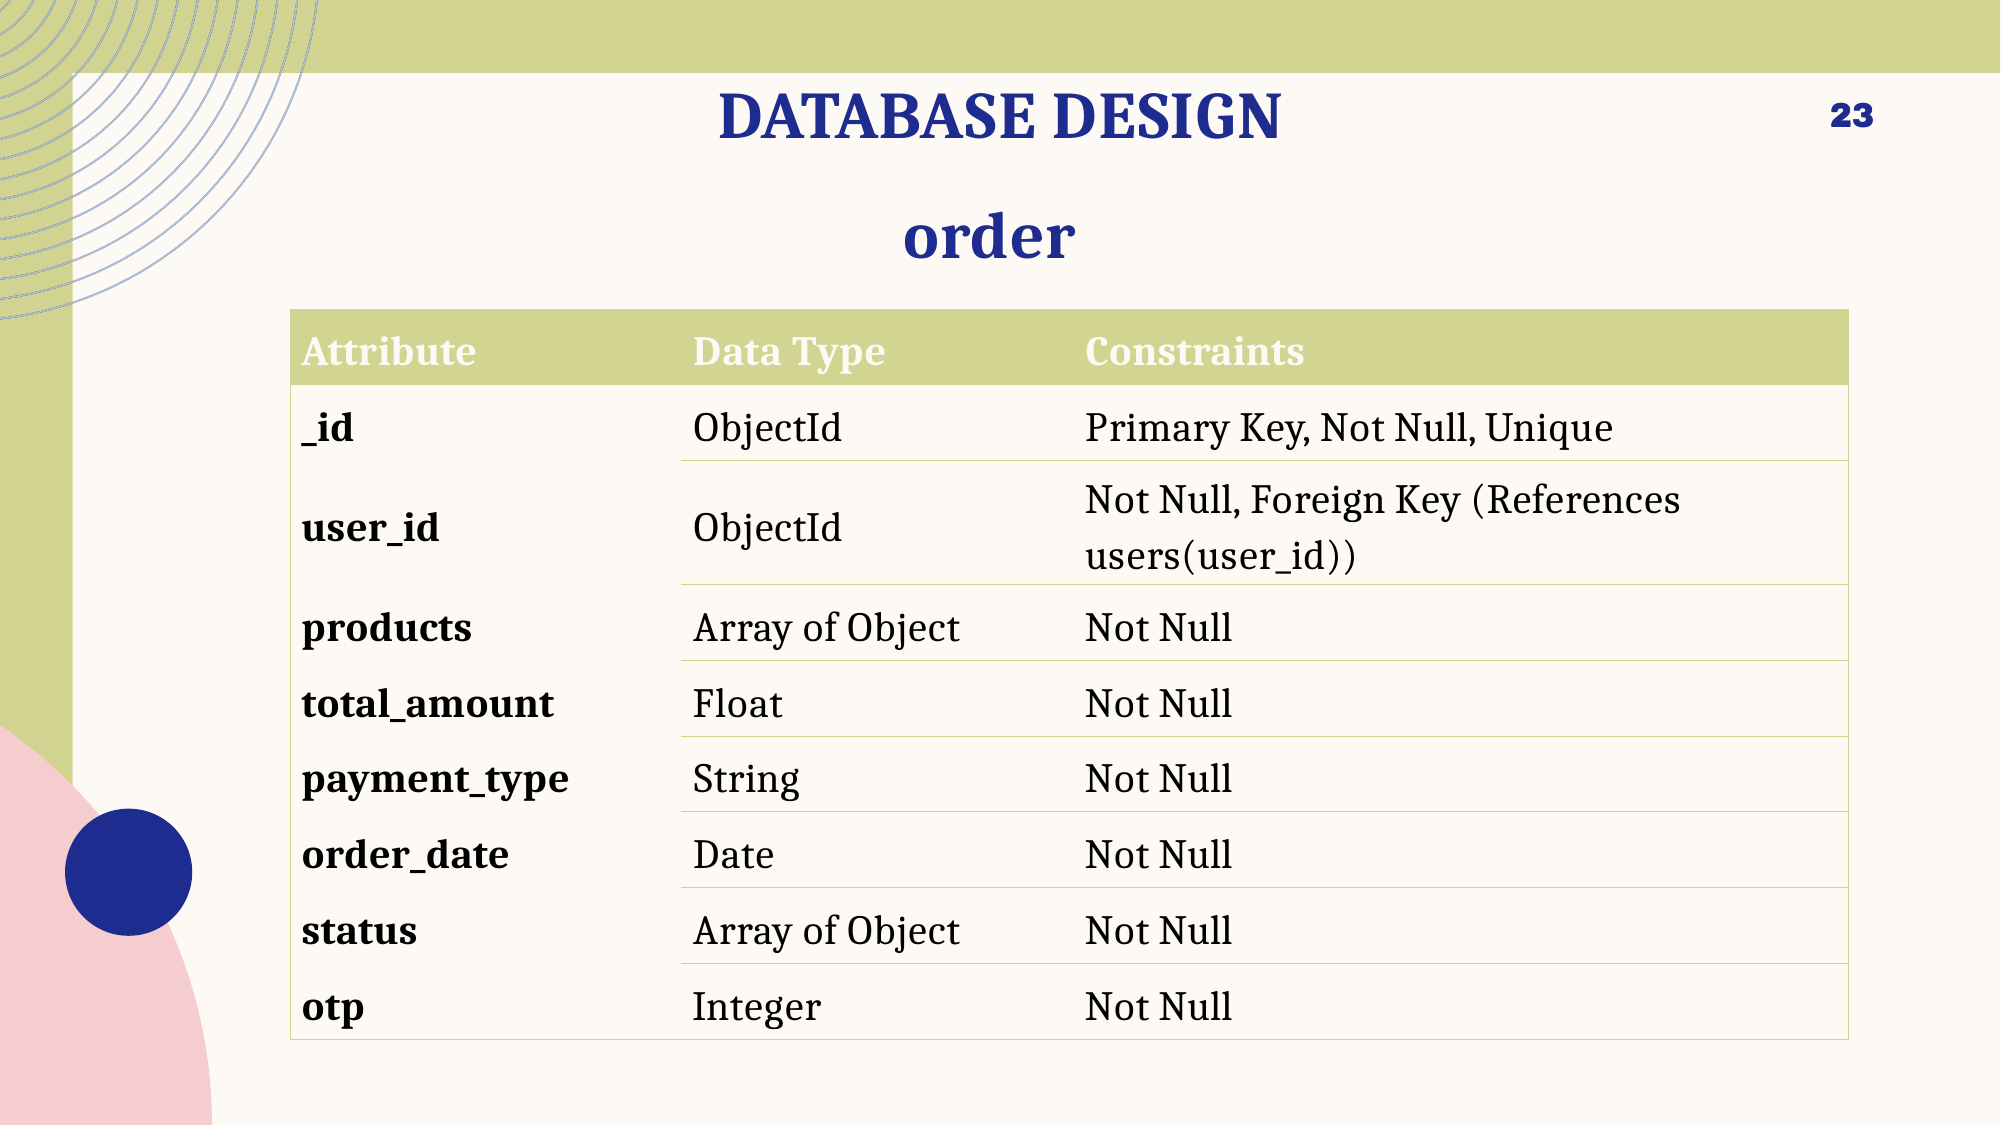

# Database Design
23
23
order
| Attribute | Data Type | Constraints |
| --- | --- | --- |
| \_id | ObjectId | Primary Key, Not Null, Unique |
| user\_id | ObjectId | Not Null, Foreign Key (References users(user\_id)) |
| products | Array of Object | Not Null |
| total\_amount | Float | Not Null |
| payment\_type | String | Not Null |
| order\_date | Date | Not Null |
| status | Array of Object | Not Null |
| otp | Integer | Not Null |